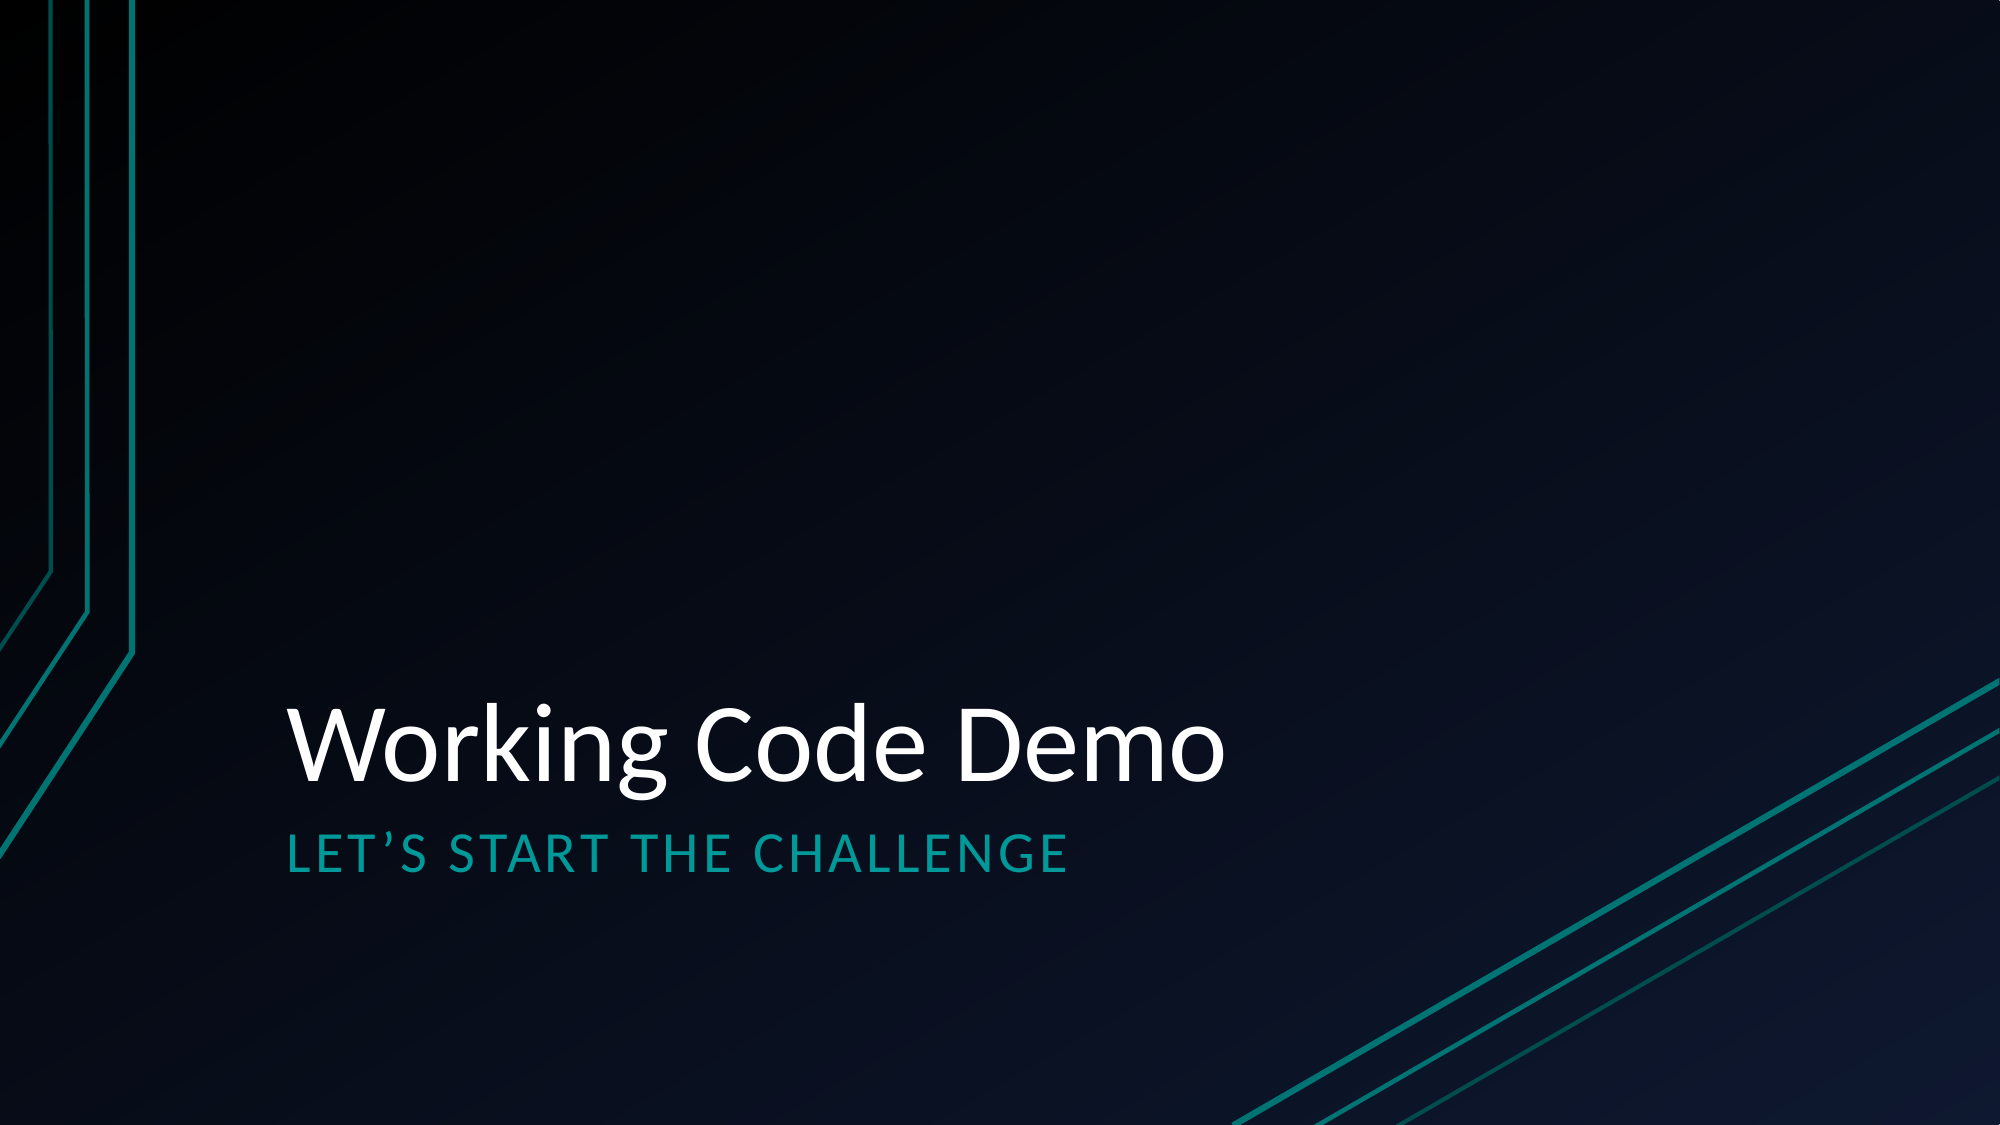

# Working Code Demo
Let’s Start The Challenge